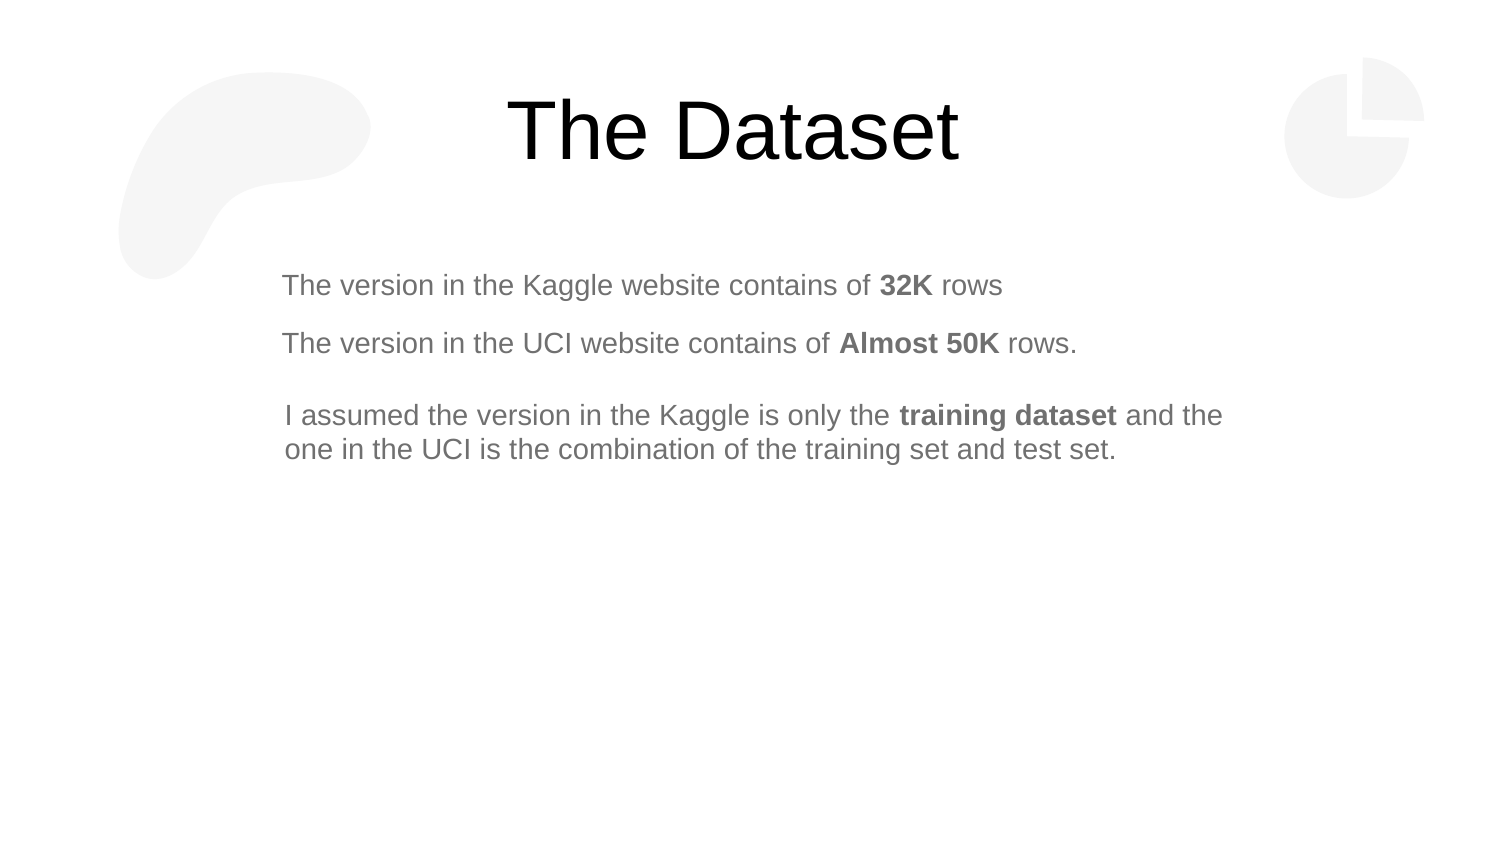

The Dataset
The version in the Kaggle website contains of 32K rows
The version in the UCI website contains of Almost 50K rows.
I assumed the version in the Kaggle is only the training dataset and the one in the UCI is the combination of the training set and test set.